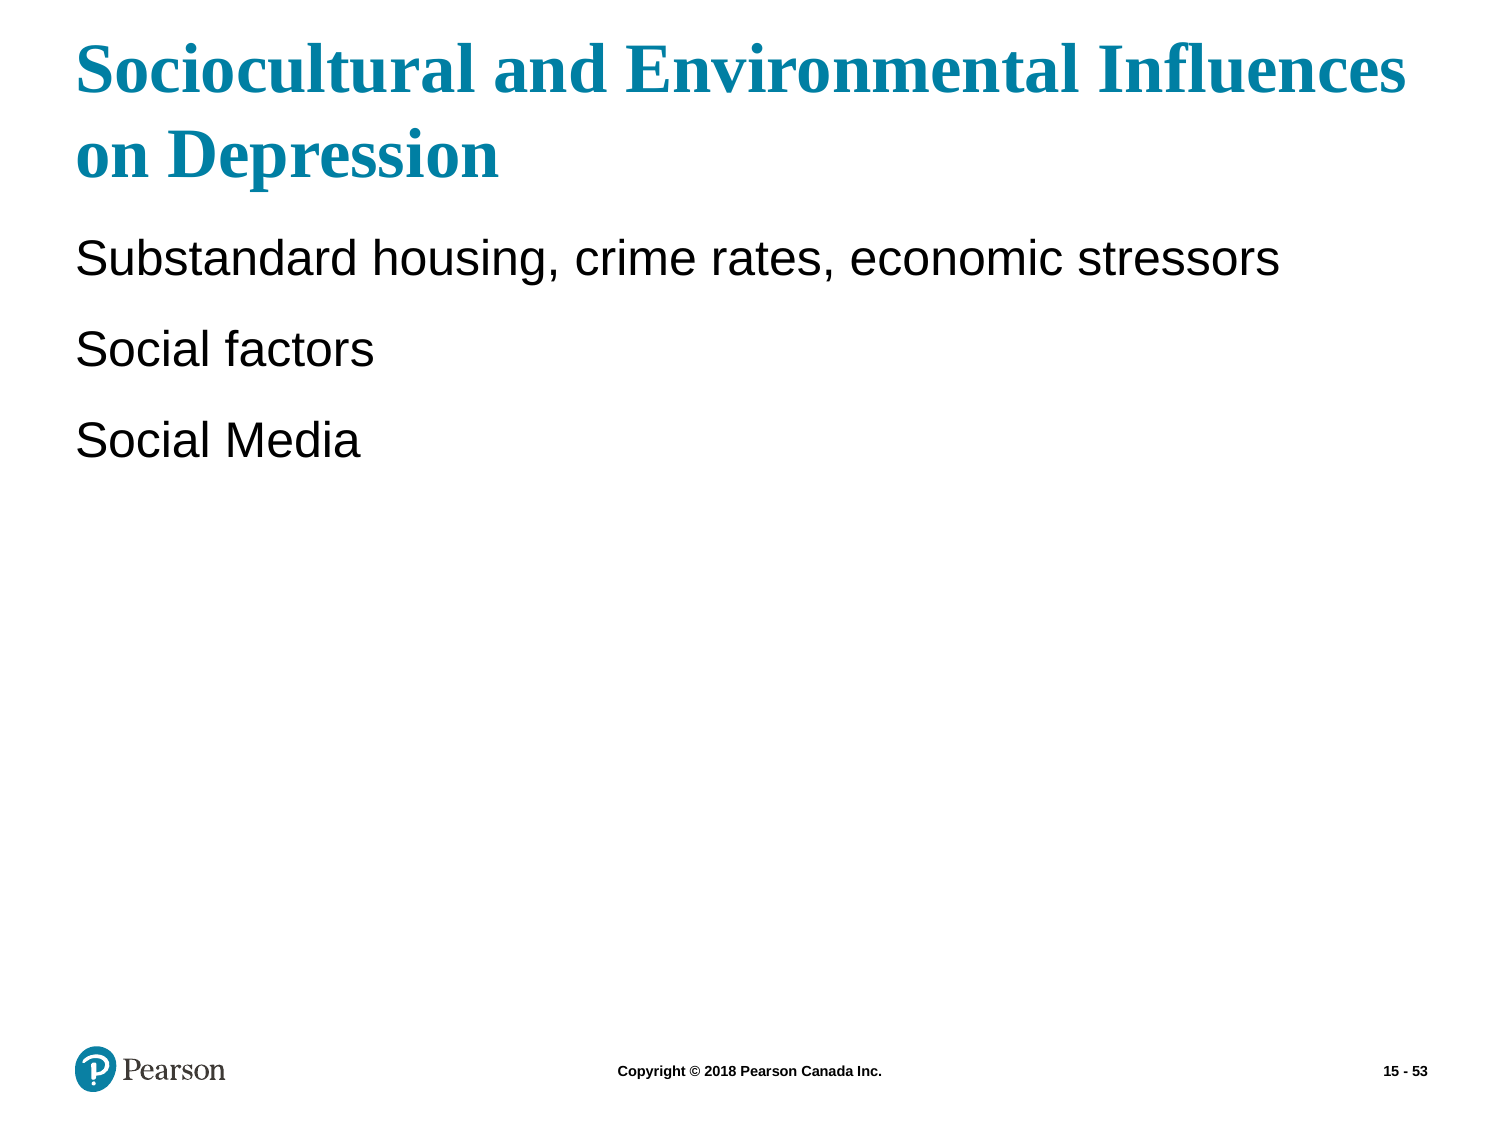

# Sociocultural and Environmental Influences on Depression
Substandard housing, crime rates, economic stressors
Social factors
Social Media